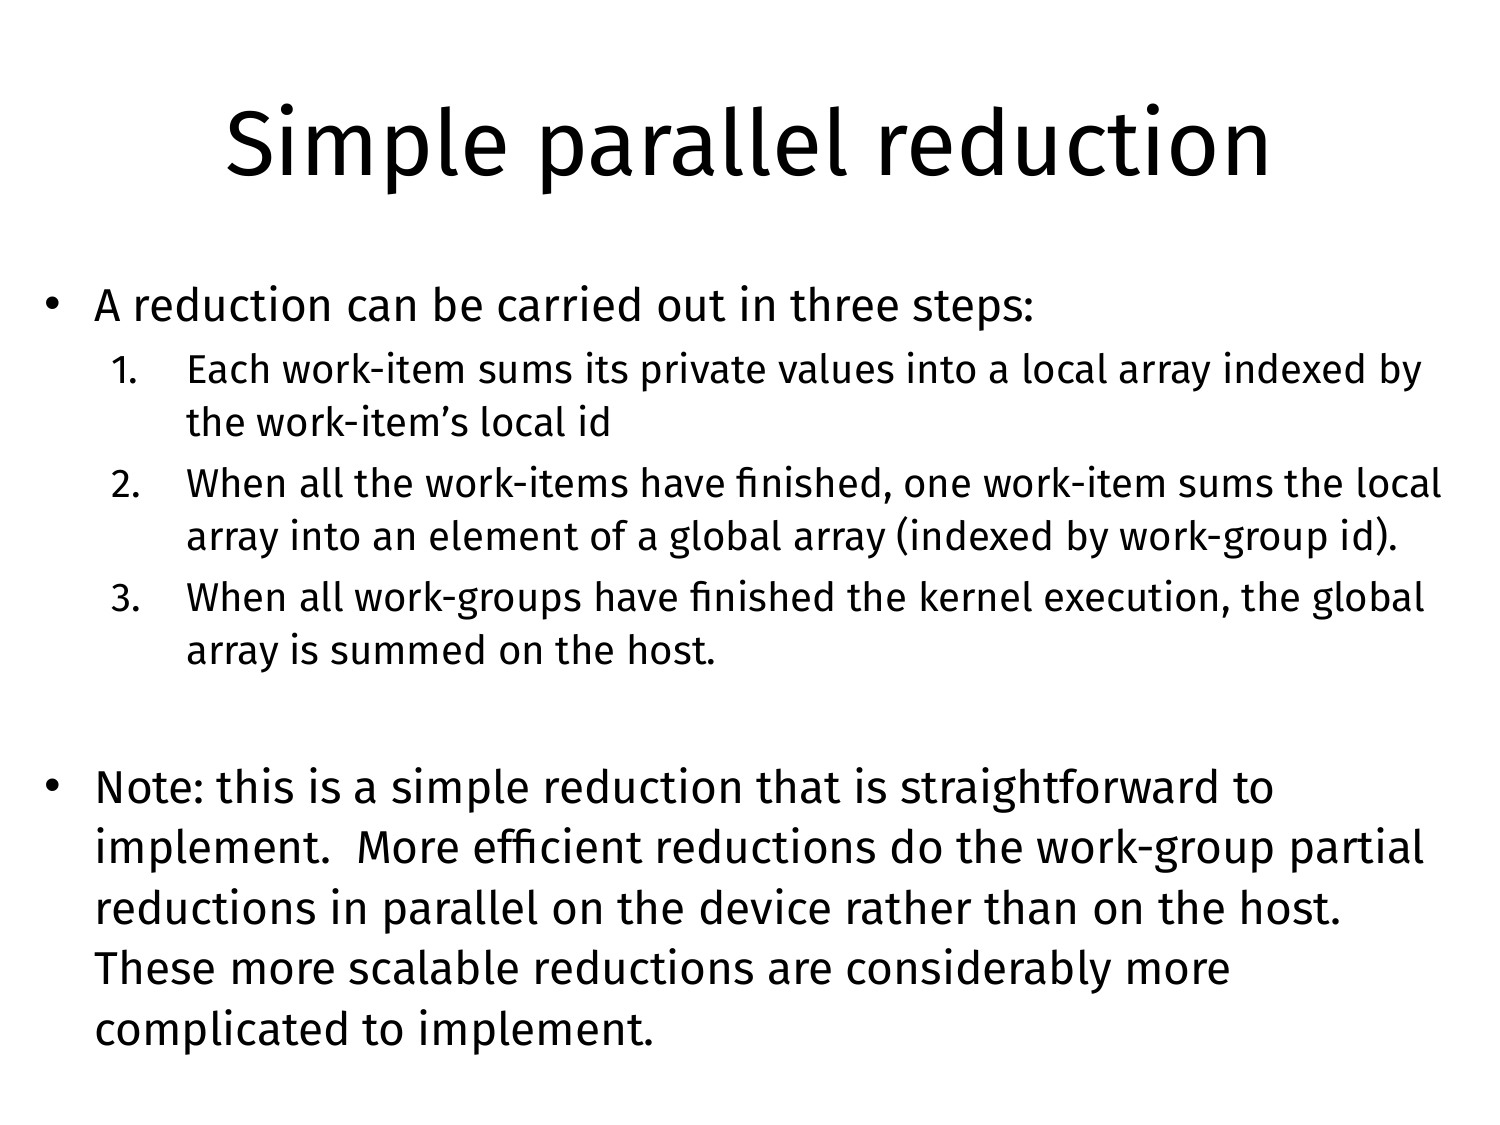

# Simple parallel reduction
A reduction can be carried out in three steps:
Each work-item sums its private values into a local array indexed by the work-item’s local id
When all the work-items have finished, one work-item sums the local array into an element of a global array (indexed by work-group id).
When all work-groups have finished the kernel execution, the global array is summed on the host.

Note: this is a simple reduction that is straightforward to implement.  More efficient reductions do the work-group partial reductions in parallel on the device rather than on the host.  These more scalable reductions are considerably more complicated to implement.